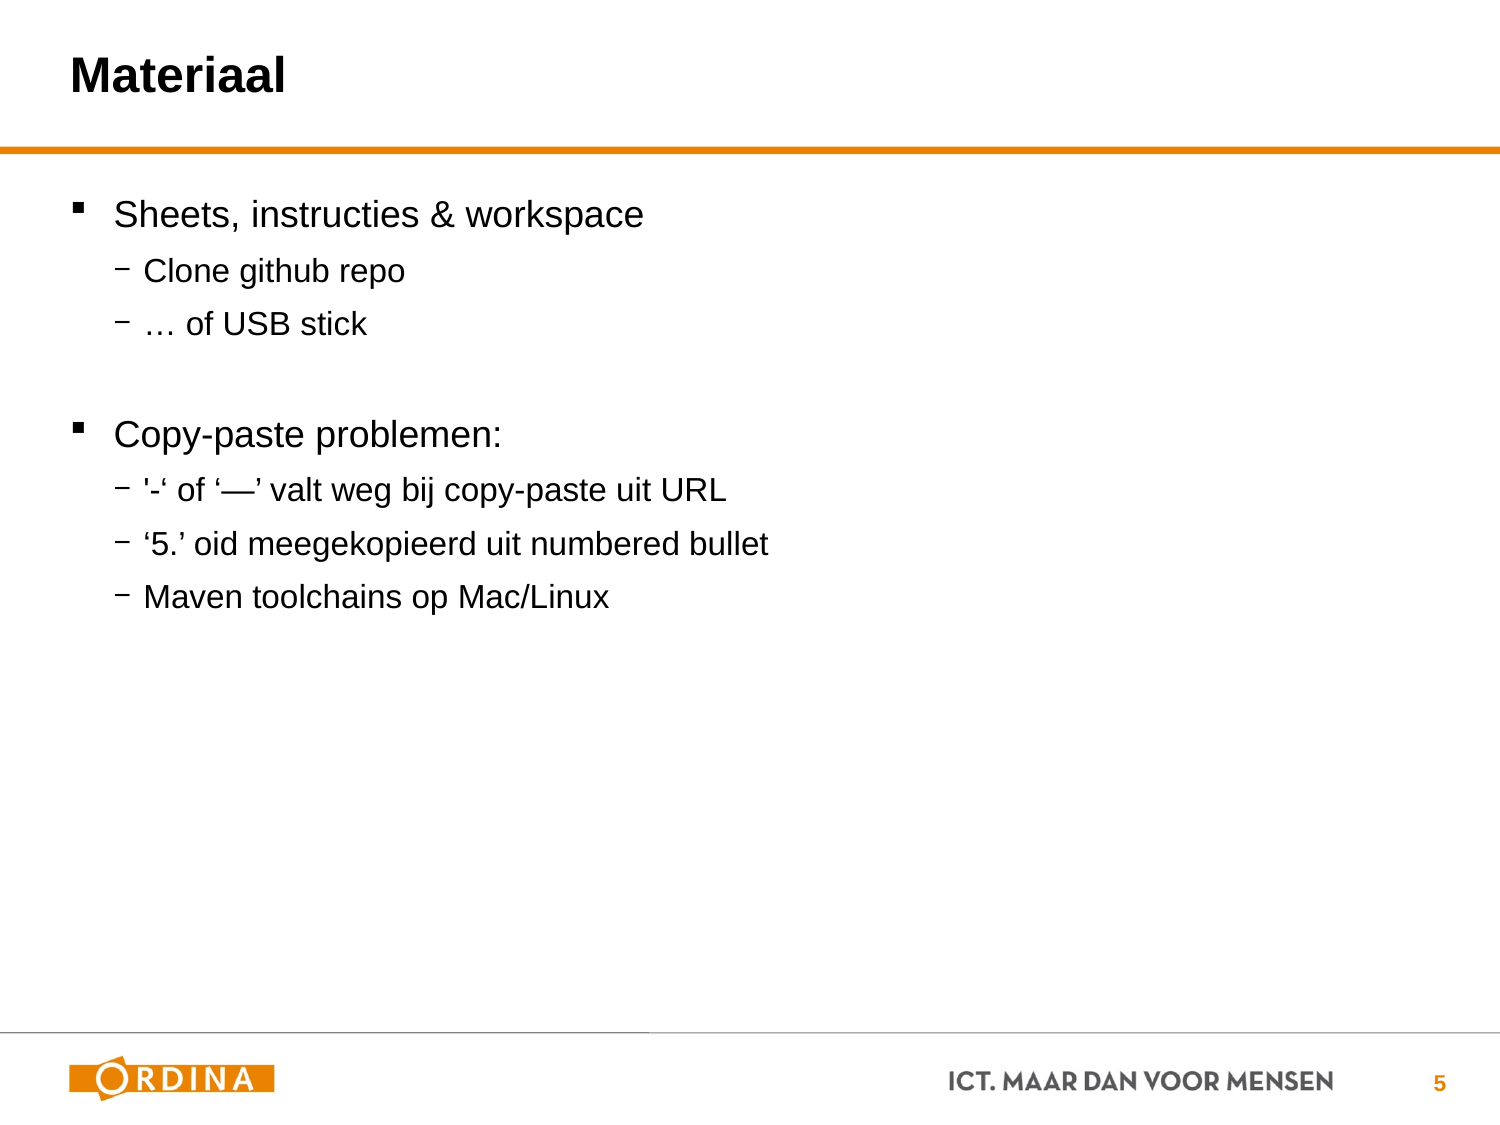

# Materiaal
Sheets, instructies & workspace
Clone github repo
… of USB stick

Copy-paste problemen:
'-‘ of ‘—’ valt weg bij copy-paste uit URL
‘5.’ oid meegekopieerd uit numbered bullet
Maven toolchains op Mac/Linux

5